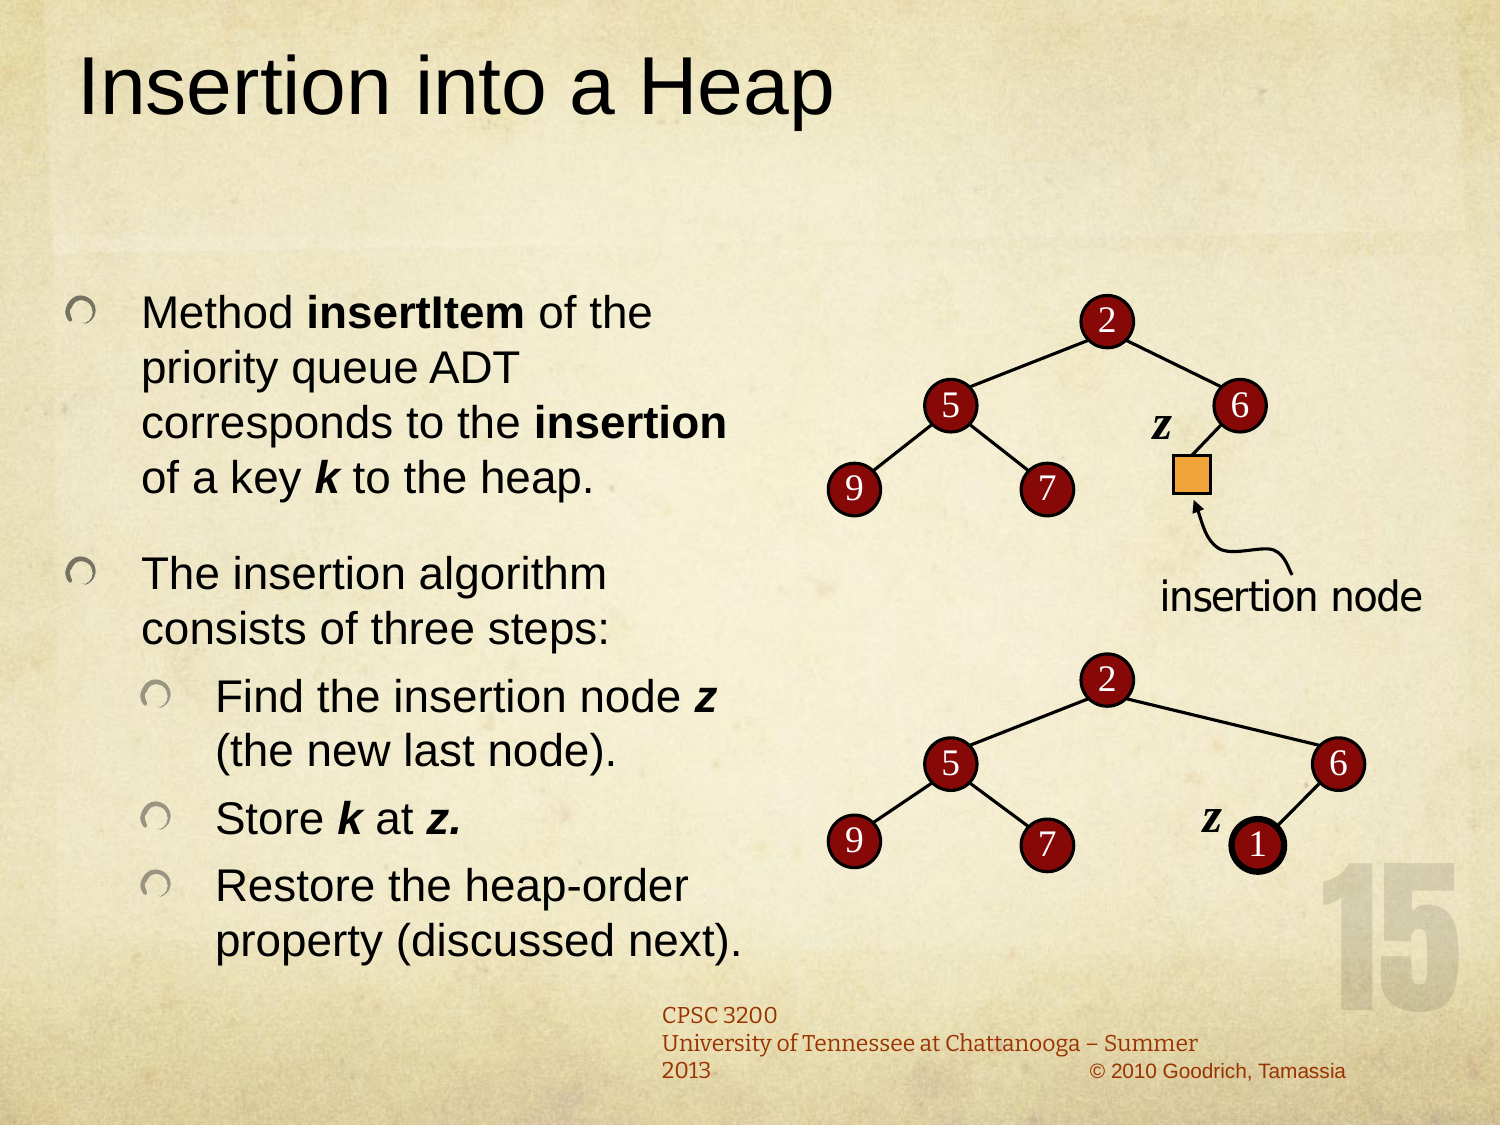

# Insertion into a Heap
Method insertItem of the priority queue ADT corresponds to the insertion of a key k to the heap.
The insertion algorithm consists of three steps:
Find the insertion node z (the new last node).
Store k at z.
Restore the heap-order property (discussed next).
2
5
6
z

9
7

insertion node
2
5
6
z
9
7
1
15
CPSC 3200
University of Tennessee at Chattanooga – Summer 2013

© 2010 Goodrich, Tamassia